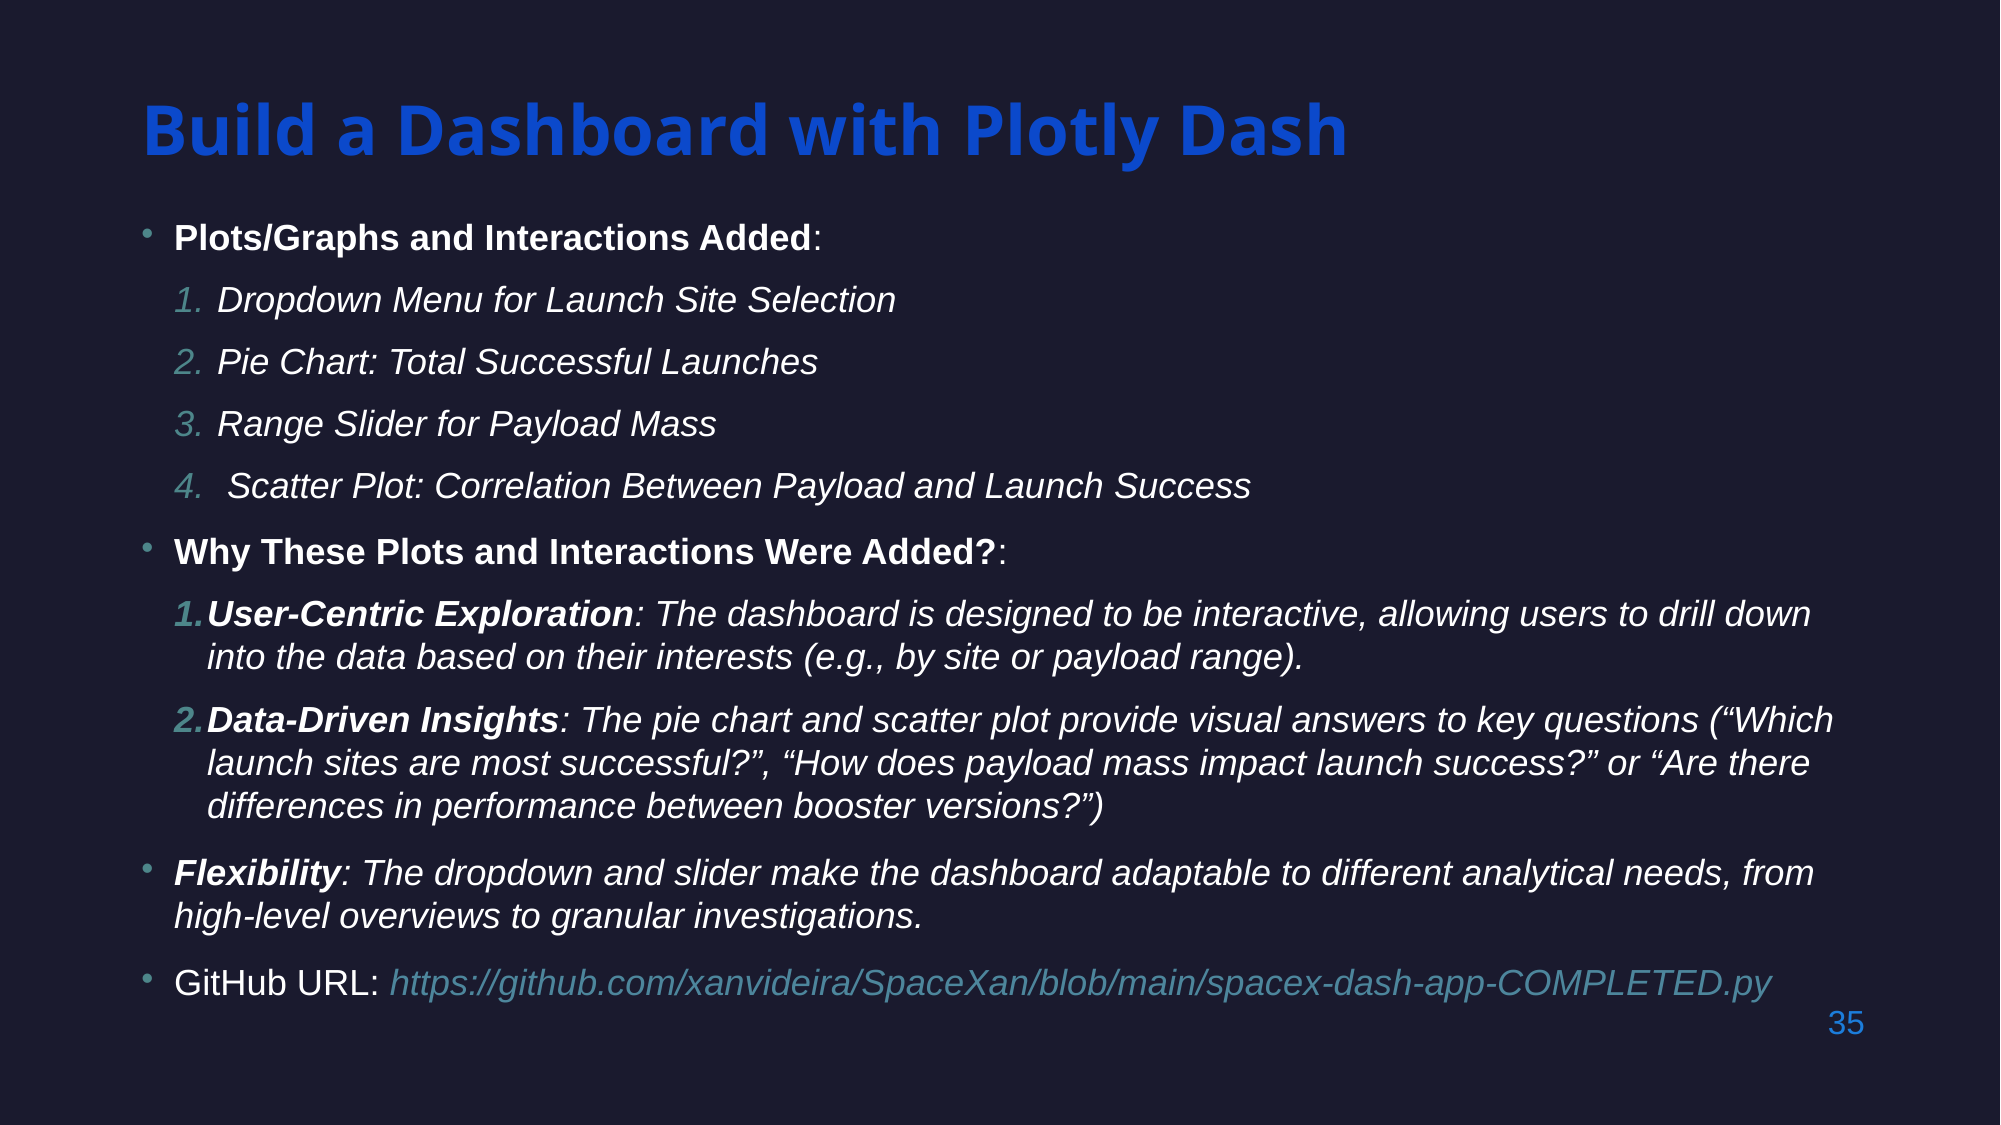

Build a Dashboard with Plotly Dash
# Plots/Graphs and Interactions Added:
 Dropdown Menu for Launch Site Selection
 Pie Chart: Total Successful Launches
 Range Slider for Payload Mass
  Scatter Plot: Correlation Between Payload and Launch Success
Why These Plots and Interactions Were Added?:
User-Centric Exploration: The dashboard is designed to be interactive, allowing users to drill down into the data based on their interests (e.g., by site or payload range).
Data-Driven Insights: The pie chart and scatter plot provide visual answers to key questions (“Which launch sites are most successful?”, “How does payload mass impact launch success?” or “Are there differences in performance between booster versions?”)
Flexibility: The dropdown and slider make the dashboard adaptable to different analytical needs, from high-level overviews to granular investigations.
GitHub URL: https://github.com/xanvideira/SpaceXan/blob/main/spacex-dash-app-COMPLETED.py
35